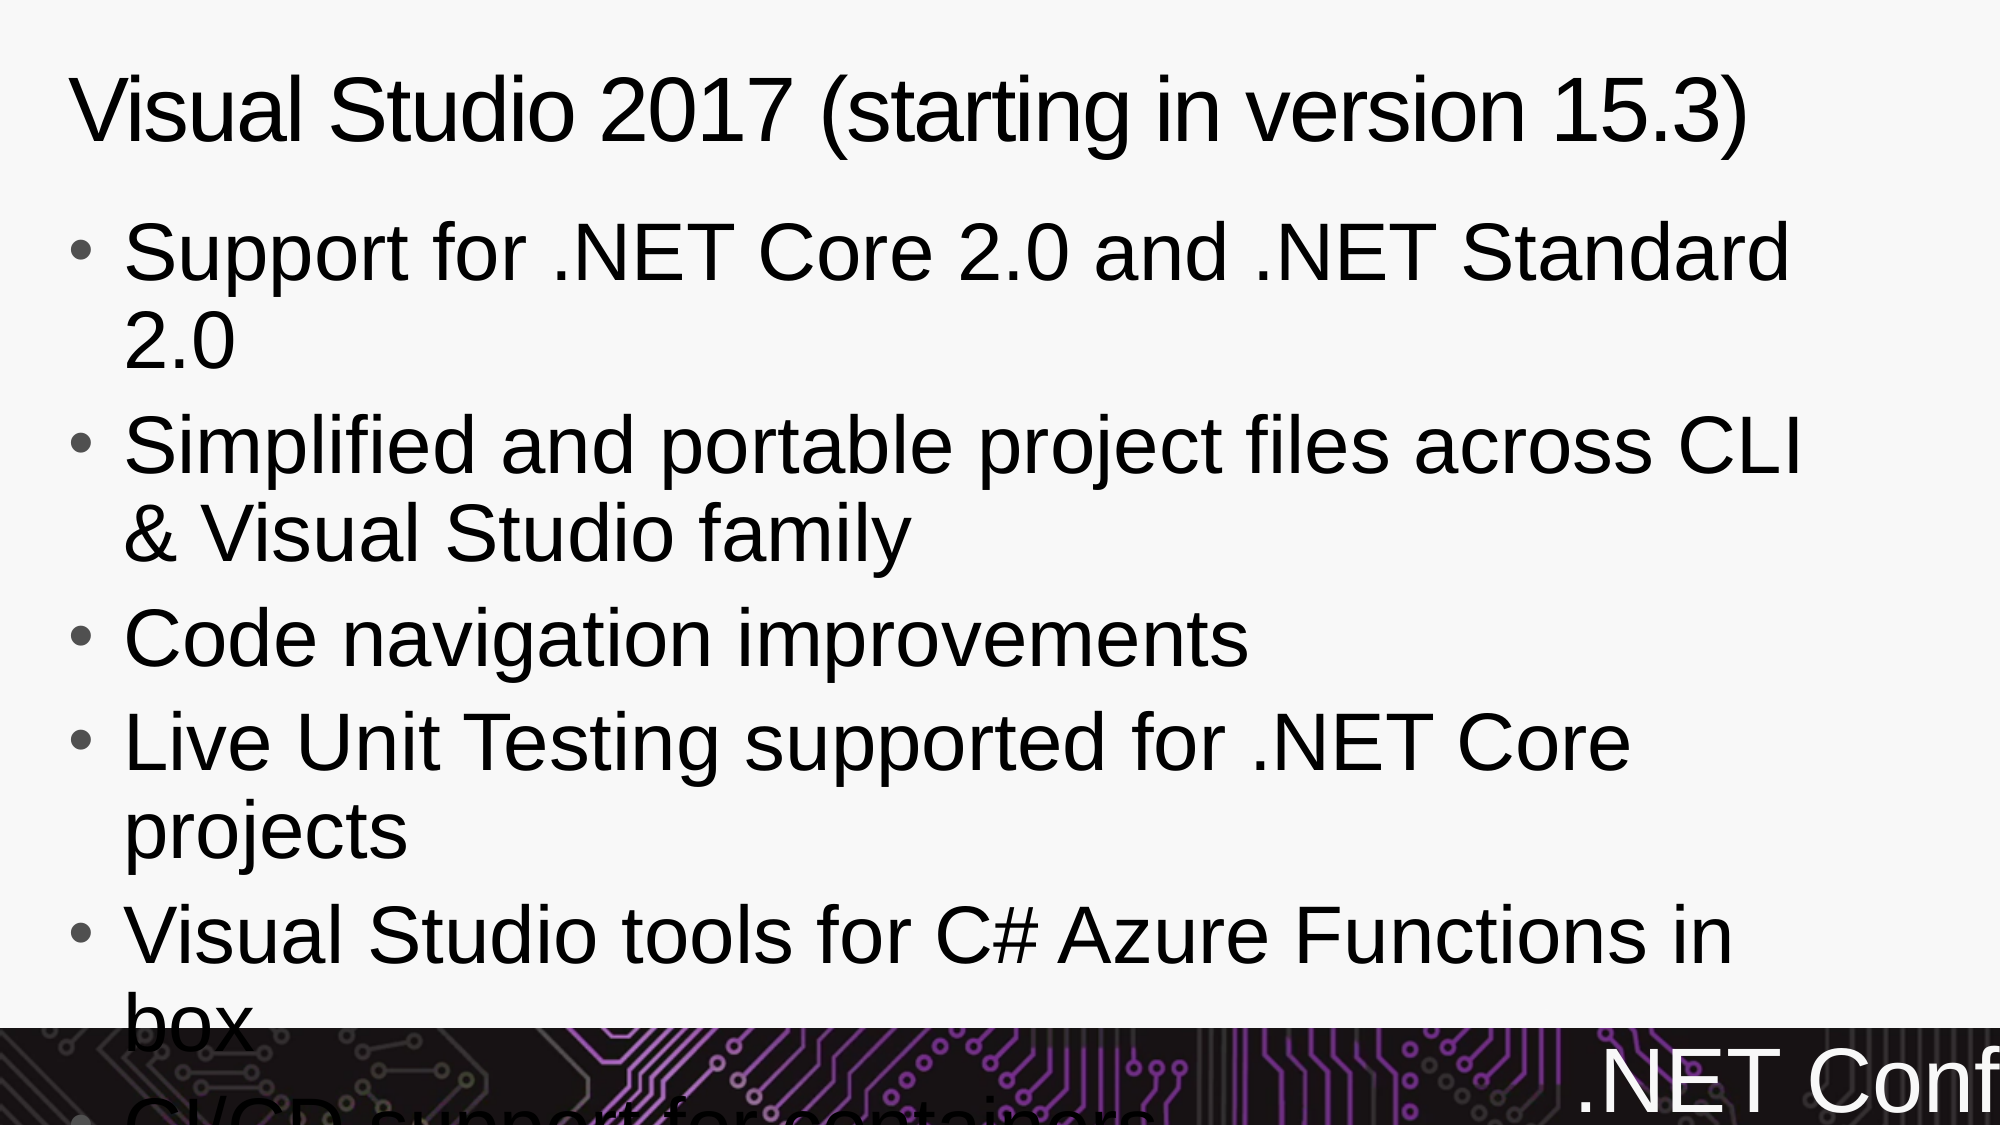

# Visual Studio 2017 (starting in version 15.3)
Support for .NET Core 2.0 and .NET Standard 2.0
Simplified and portable project files across CLI & Visual Studio family
Code navigation improvements
Live Unit Testing supported for .NET Core projects
Visual Studio tools for C# Azure Functions in box
CI/CD support for containers